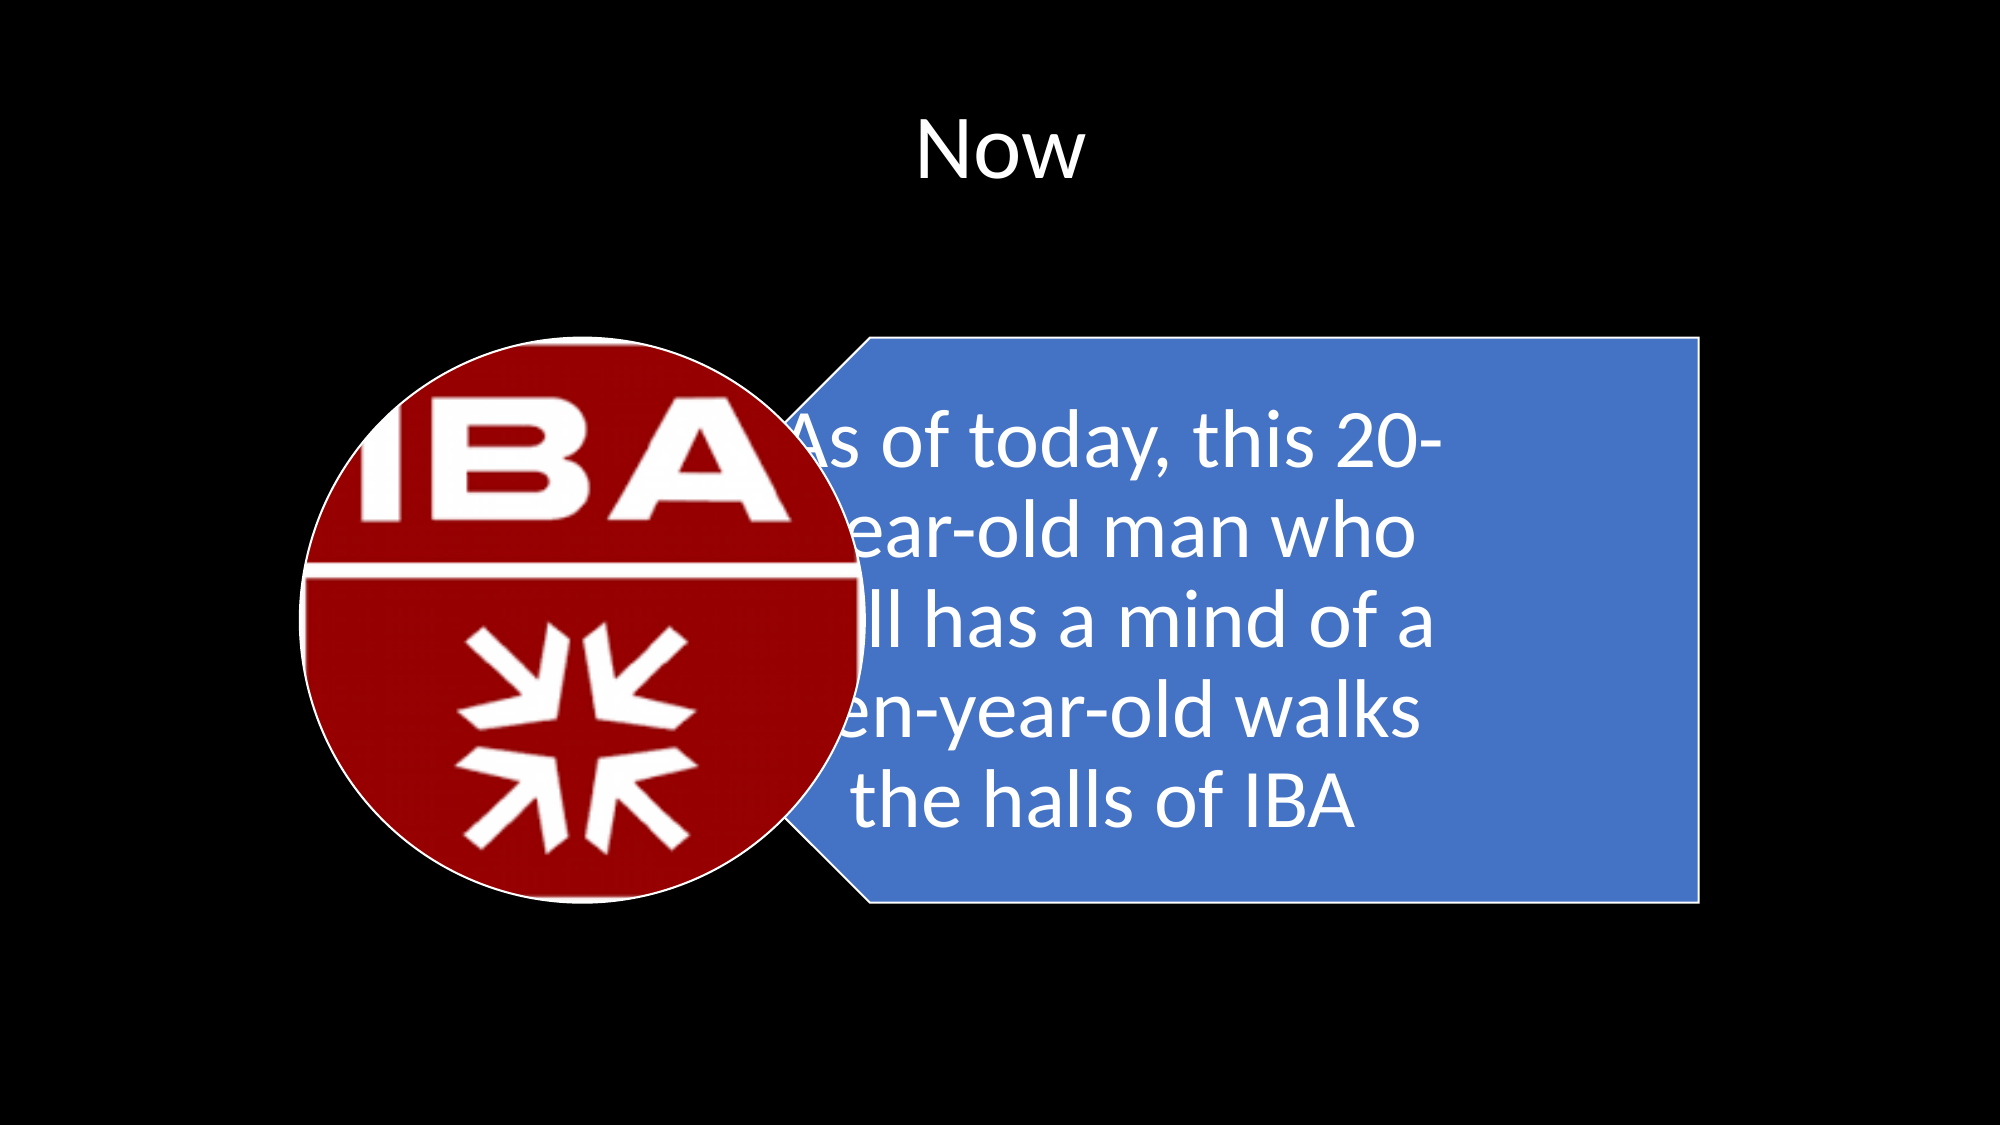

# Now
As of today, this 20-year-old man who still has a mind of a ten-year-old walks the halls of IBA